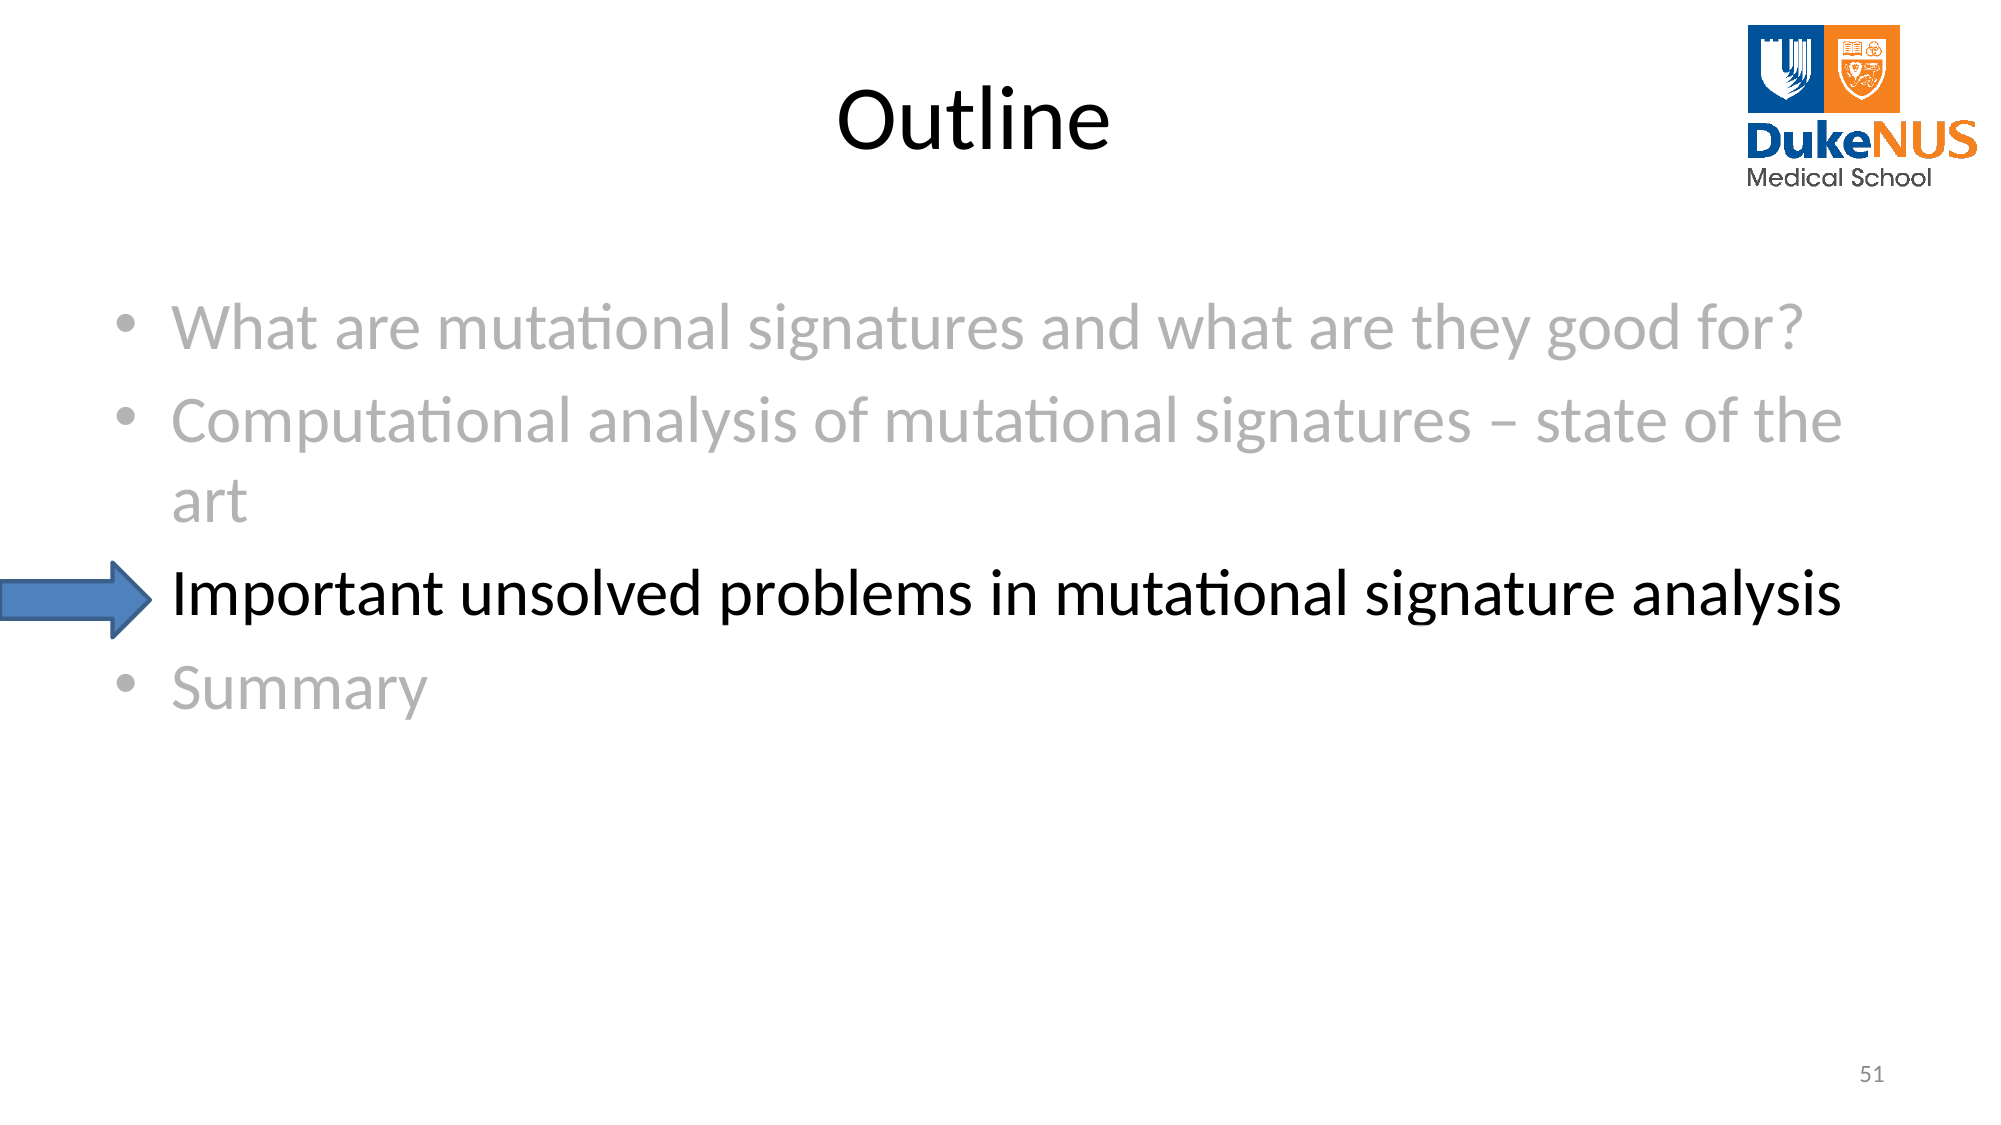

# Outline

What are mutational signatures and what are they good for?
Computational analysis of mutational signatures – state of the art
Important unsolved problems in mutational signature analysis
Summary

51